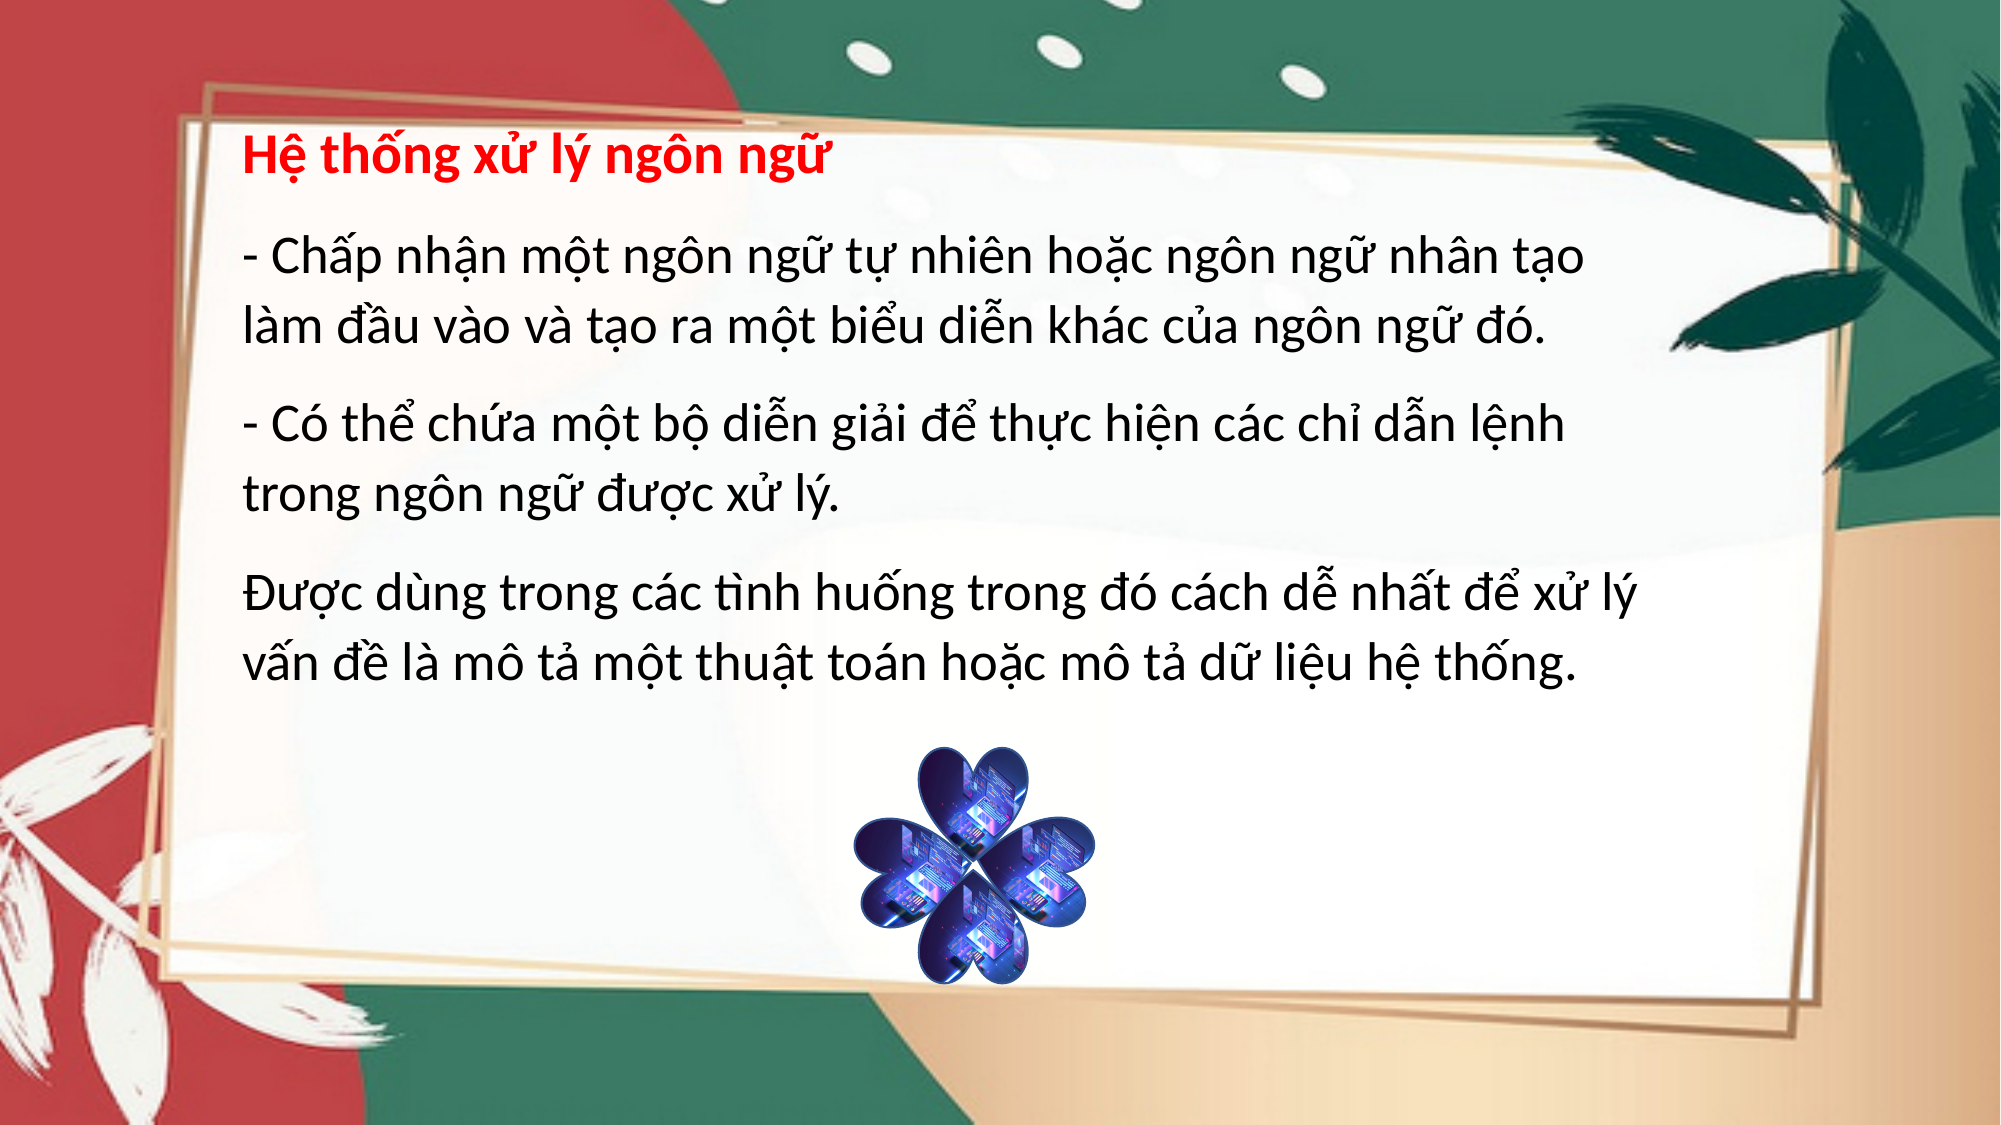

Hệ thống xử lý ngôn ngữ
- Chấp nhận một ngôn ngữ tự nhiên hoặc ngôn ngữ nhân tạo làm đầu vào và tạo ra một biểu diễn khác của ngôn ngữ đó.
- Có thể chứa một bộ diễn giải để thực hiện các chỉ dẫn lệnh trong ngôn ngữ được xử lý.
Được dùng trong các tình huống trong đó cách dễ nhất để xử lý vấn đề là mô tả một thuật toán hoặc mô tả dữ liệu hệ thống.